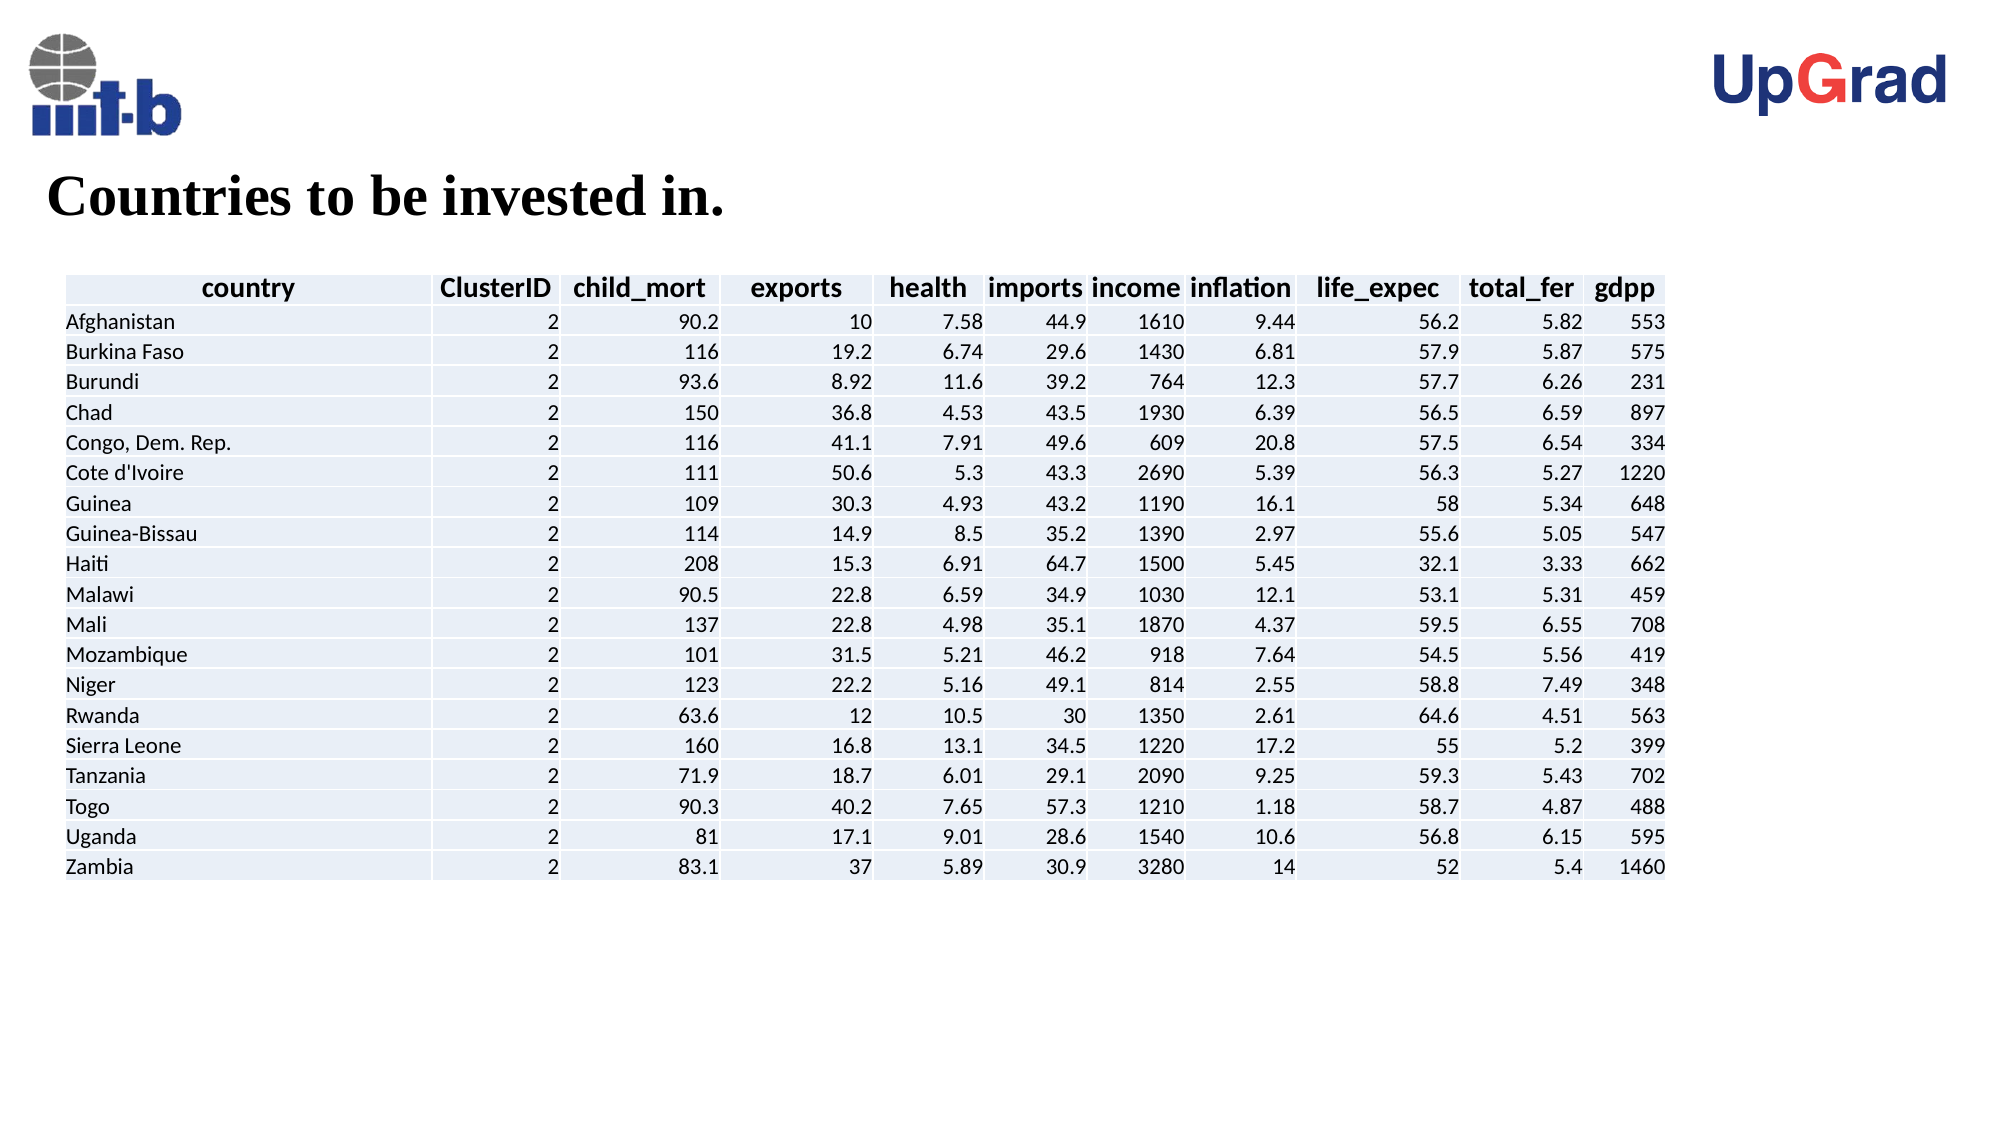

# Countries to be invested in.
| country | ClusterID | child\_mort | exports | health | imports | income | inflation | life\_expec | total\_fer | gdpp |
| --- | --- | --- | --- | --- | --- | --- | --- | --- | --- | --- |
| Afghanistan | 2 | 90.2 | 10 | 7.58 | 44.9 | 1610 | 9.44 | 56.2 | 5.82 | 553 |
| Burkina Faso | 2 | 116 | 19.2 | 6.74 | 29.6 | 1430 | 6.81 | 57.9 | 5.87 | 575 |
| Burundi | 2 | 93.6 | 8.92 | 11.6 | 39.2 | 764 | 12.3 | 57.7 | 6.26 | 231 |
| Chad | 2 | 150 | 36.8 | 4.53 | 43.5 | 1930 | 6.39 | 56.5 | 6.59 | 897 |
| Congo, Dem. Rep. | 2 | 116 | 41.1 | 7.91 | 49.6 | 609 | 20.8 | 57.5 | 6.54 | 334 |
| Cote d'Ivoire | 2 | 111 | 50.6 | 5.3 | 43.3 | 2690 | 5.39 | 56.3 | 5.27 | 1220 |
| Guinea | 2 | 109 | 30.3 | 4.93 | 43.2 | 1190 | 16.1 | 58 | 5.34 | 648 |
| Guinea-Bissau | 2 | 114 | 14.9 | 8.5 | 35.2 | 1390 | 2.97 | 55.6 | 5.05 | 547 |
| Haiti | 2 | 208 | 15.3 | 6.91 | 64.7 | 1500 | 5.45 | 32.1 | 3.33 | 662 |
| Malawi | 2 | 90.5 | 22.8 | 6.59 | 34.9 | 1030 | 12.1 | 53.1 | 5.31 | 459 |
| Mali | 2 | 137 | 22.8 | 4.98 | 35.1 | 1870 | 4.37 | 59.5 | 6.55 | 708 |
| Mozambique | 2 | 101 | 31.5 | 5.21 | 46.2 | 918 | 7.64 | 54.5 | 5.56 | 419 |
| Niger | 2 | 123 | 22.2 | 5.16 | 49.1 | 814 | 2.55 | 58.8 | 7.49 | 348 |
| Rwanda | 2 | 63.6 | 12 | 10.5 | 30 | 1350 | 2.61 | 64.6 | 4.51 | 563 |
| Sierra Leone | 2 | 160 | 16.8 | 13.1 | 34.5 | 1220 | 17.2 | 55 | 5.2 | 399 |
| Tanzania | 2 | 71.9 | 18.7 | 6.01 | 29.1 | 2090 | 9.25 | 59.3 | 5.43 | 702 |
| Togo | 2 | 90.3 | 40.2 | 7.65 | 57.3 | 1210 | 1.18 | 58.7 | 4.87 | 488 |
| Uganda | 2 | 81 | 17.1 | 9.01 | 28.6 | 1540 | 10.6 | 56.8 | 6.15 | 595 |
| Zambia | 2 | 83.1 | 37 | 5.89 | 30.9 | 3280 | 14 | 52 | 5.4 | 1460 |